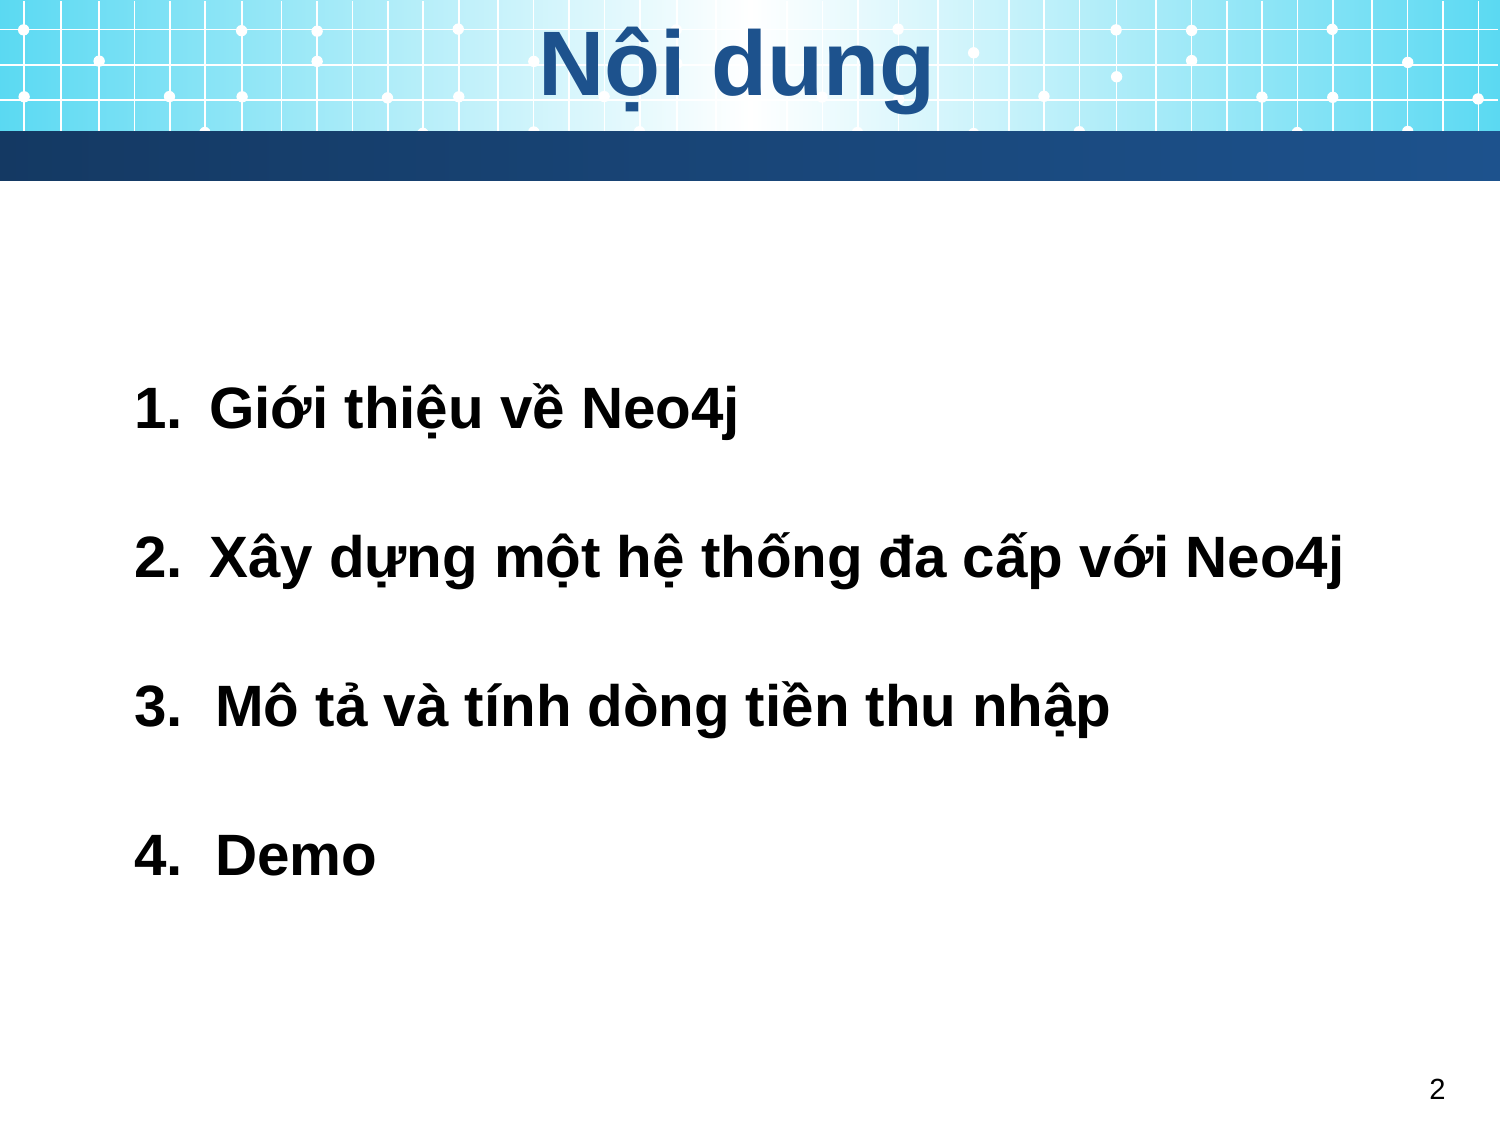

# Nội dung
Giới thiệu về Neo4j
Xây dựng một hệ thống đa cấp với Neo4j
3.  Mô tả và tính dòng tiền thu nhập
4.  Demo
2